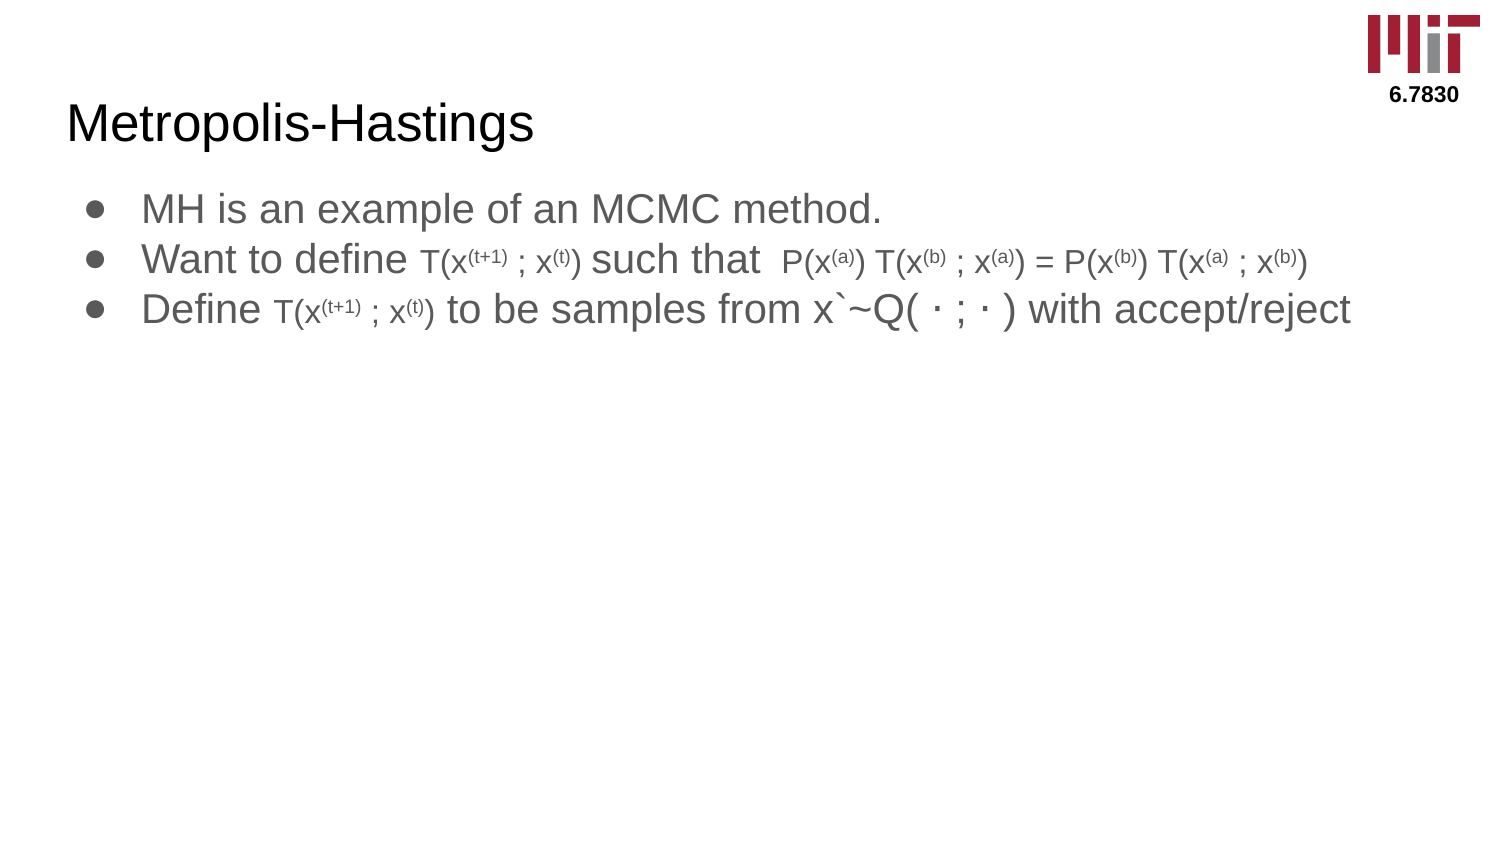

# Metropolis-Hastings
MH is an example of an MCMC method.
Want to define T(x(t+1) ; x(t)) such that  P(x(a)) T(x(b) ; x(a)) = P(x(b)) T(x(a) ; x(b))
Define T(x(t+1) ; x(t)) to be samples from x`~Q( ⋅ ; ⋅ ) with accept/reject